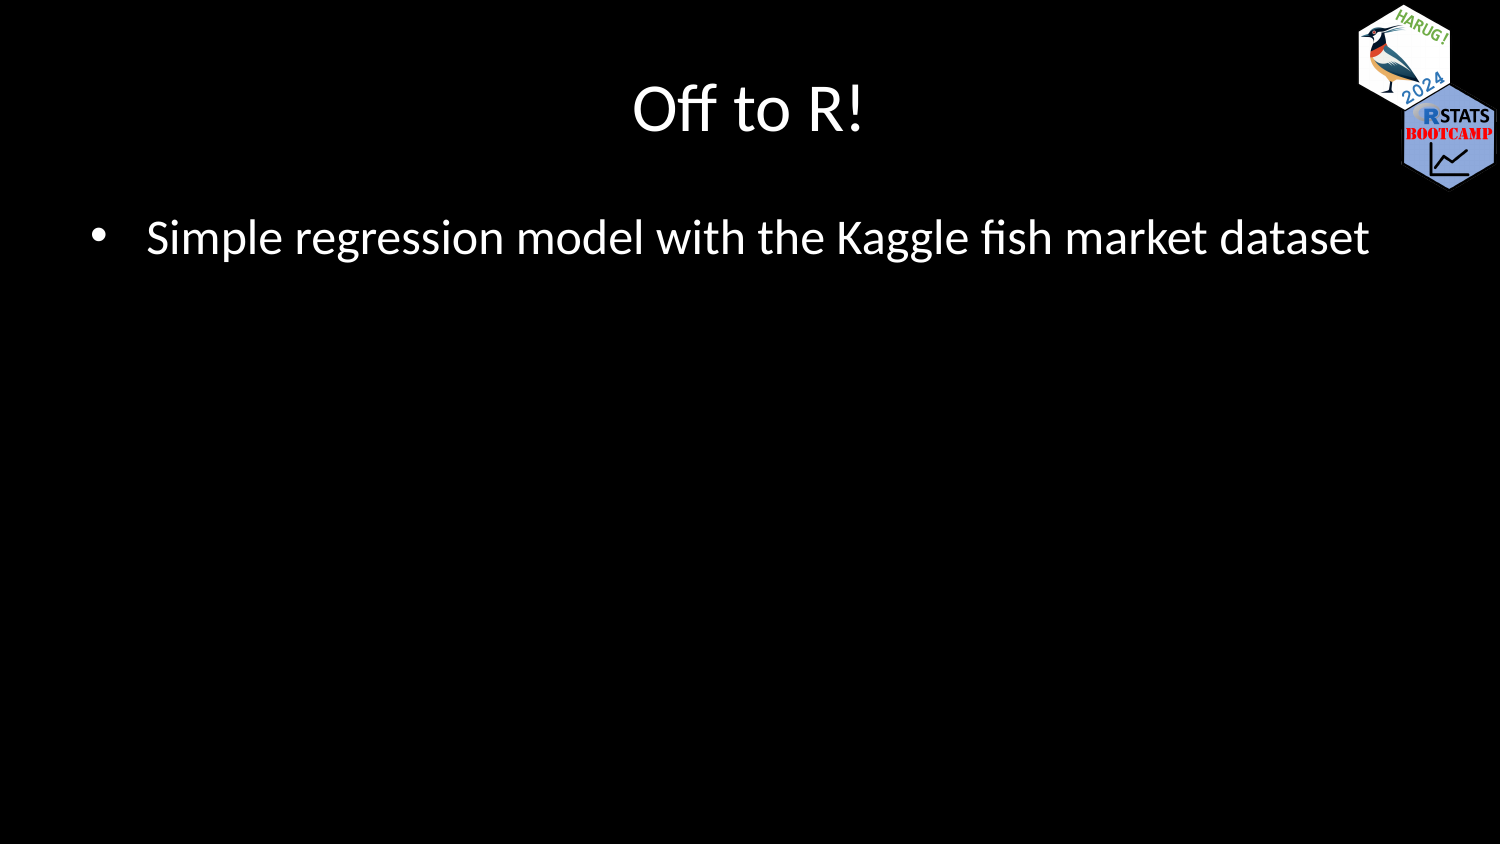

# Off to R!
Simple regression model with the Kaggle fish market dataset